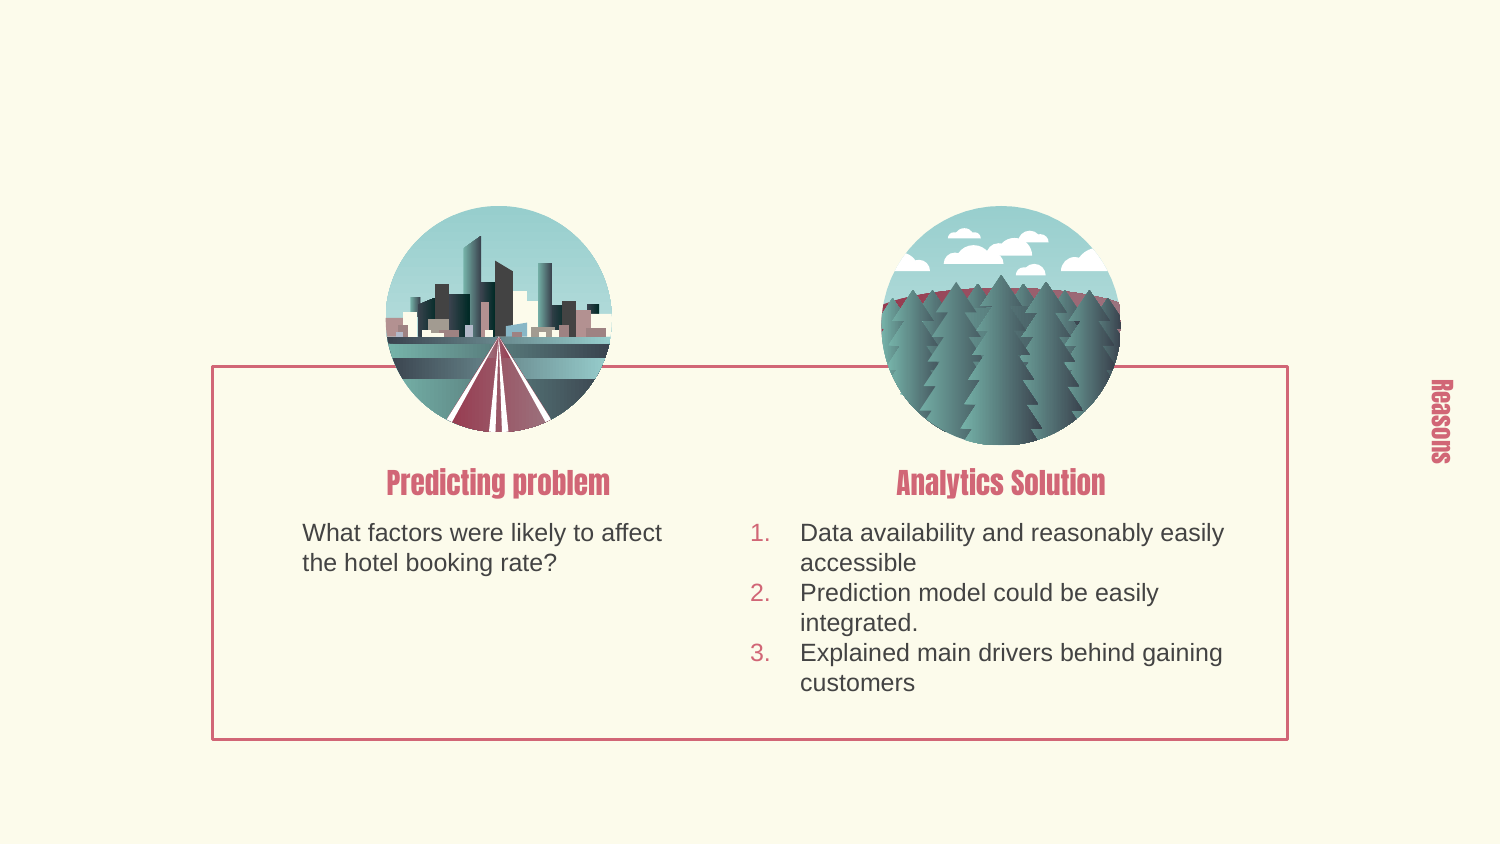

# Reasons

Predicting problem
Analytics Solution
What factors were likely to affect the hotel booking rate?

Data availability and reasonably easily accessible
Prediction model could be easily integrated.
Explained main drivers behind gaining customers